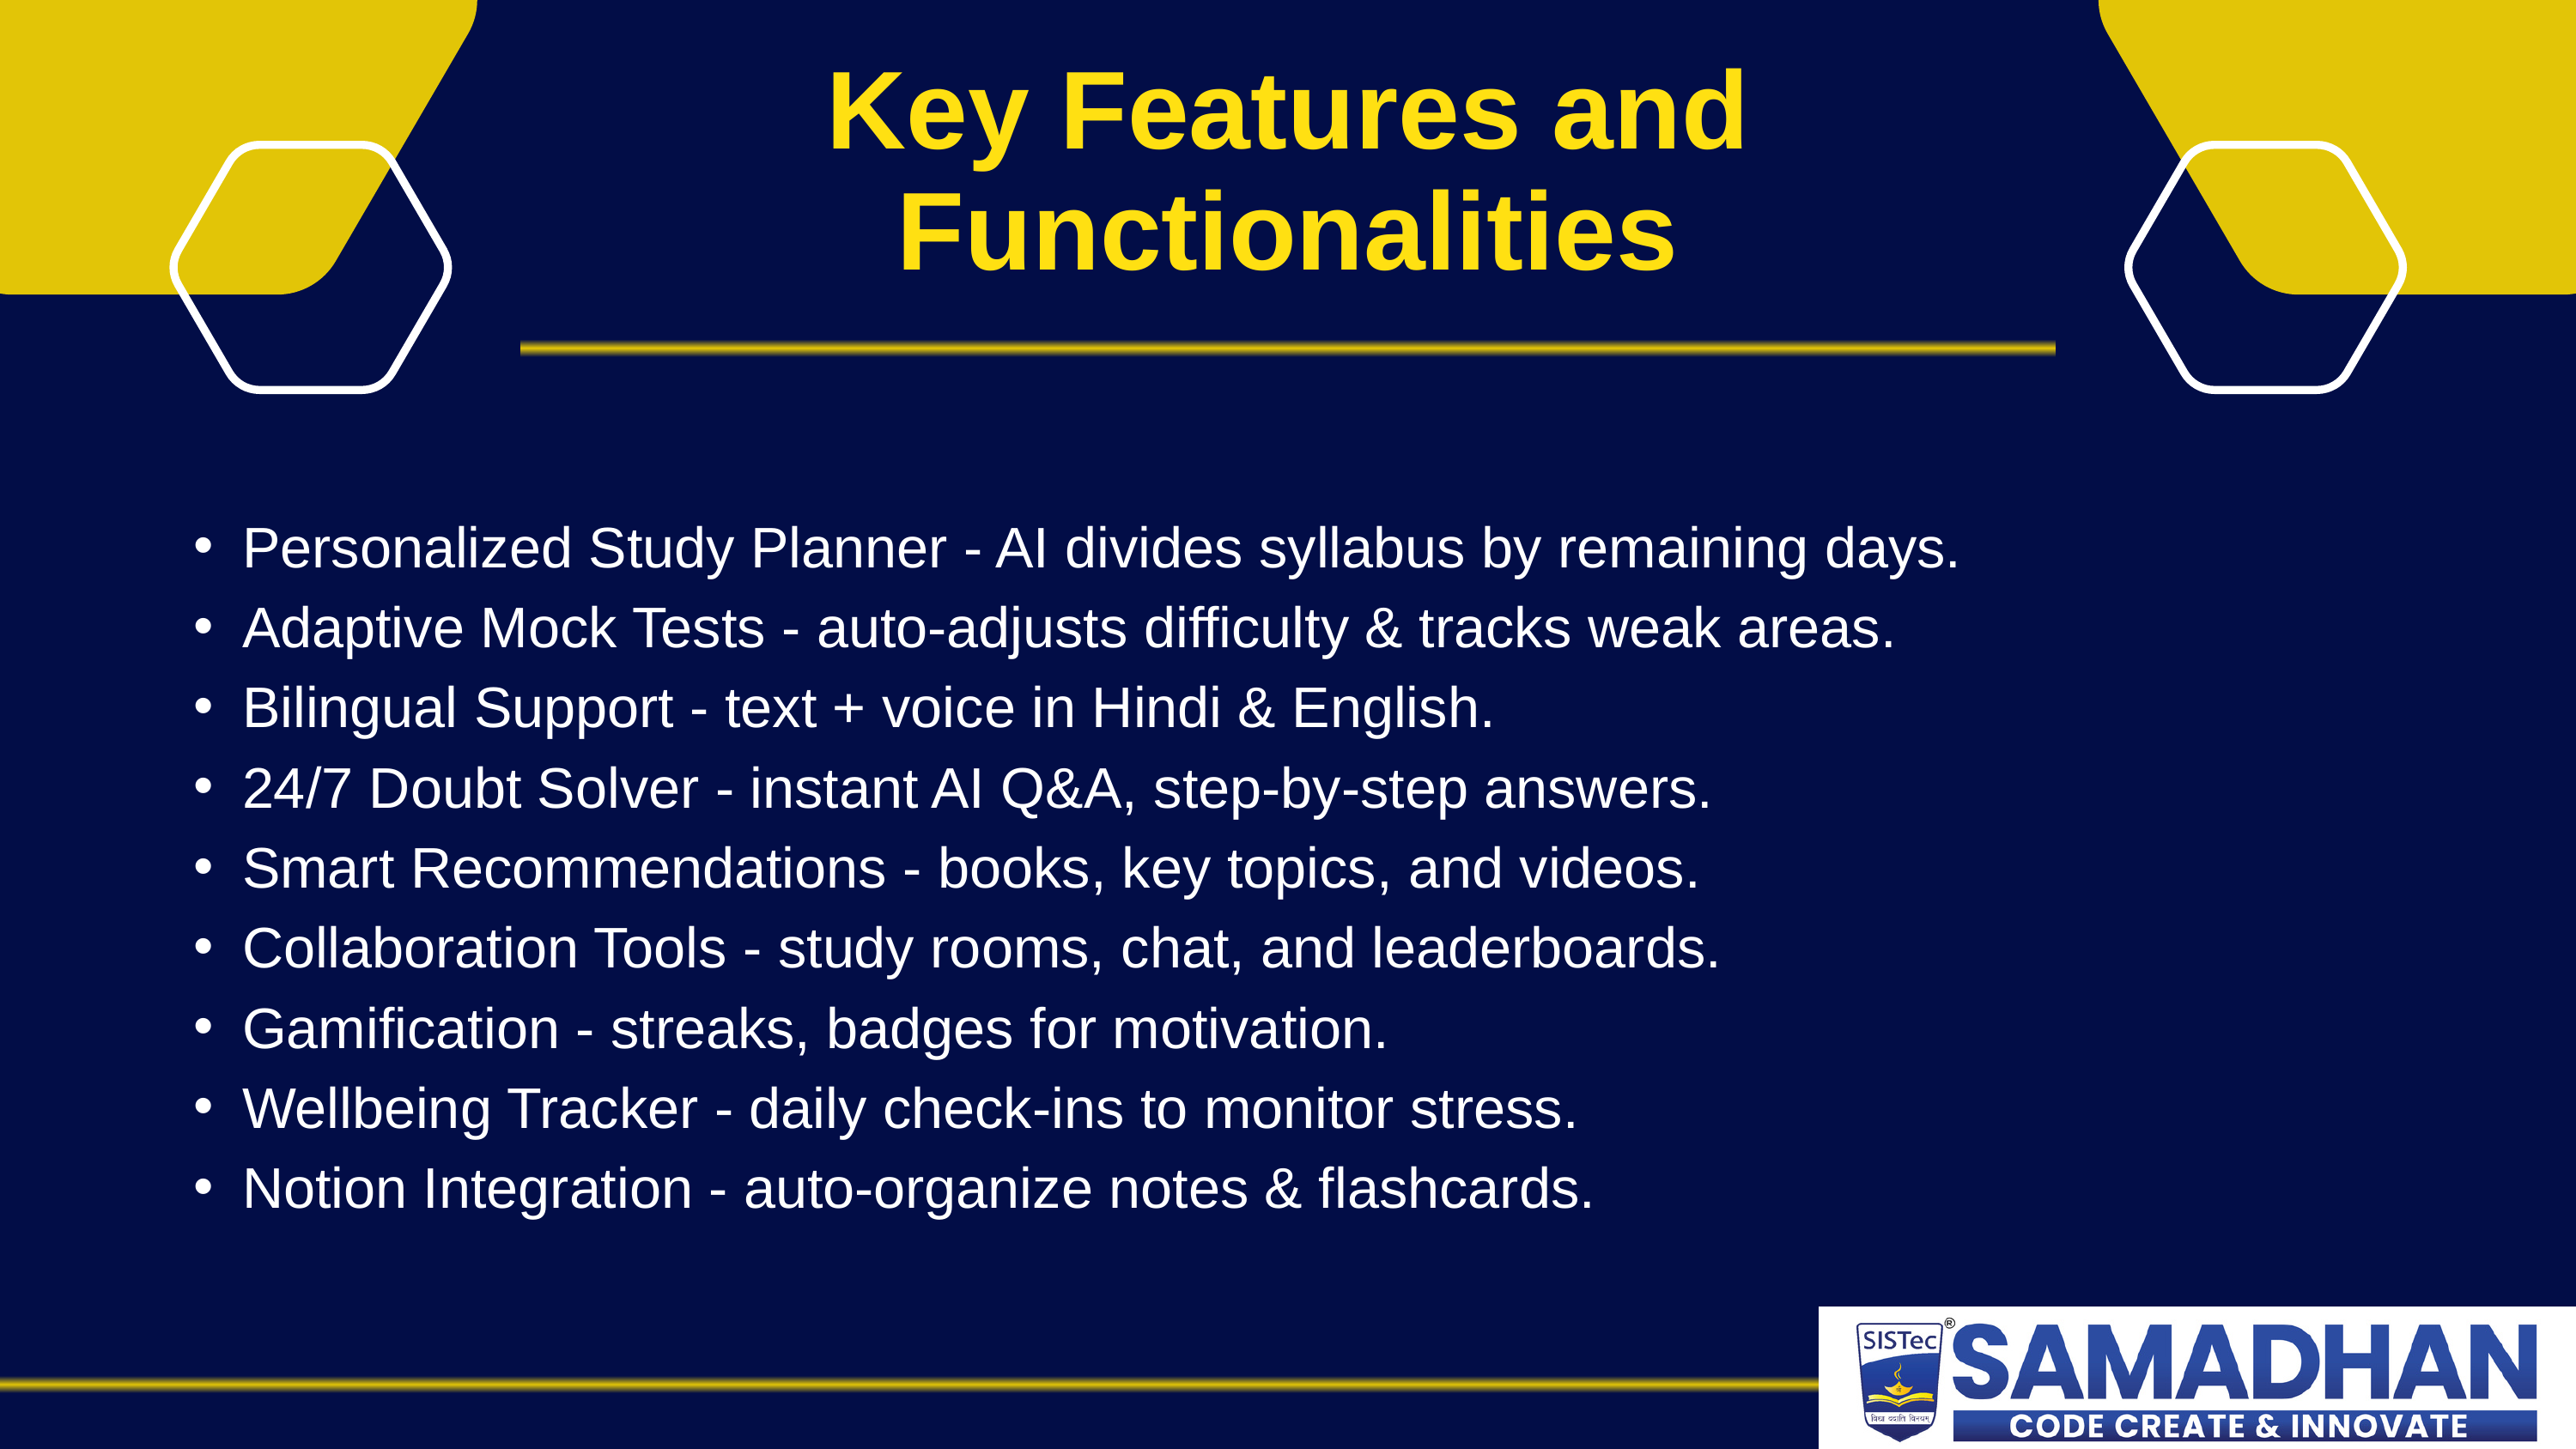

Key Features and Functionalities

Personalized Study Planner - AI divides syllabus by remaining days.
Adaptive Mock Tests - auto-adjusts difficulty & tracks weak areas.
Bilingual Support - text + voice in Hindi & English.
24/7 Doubt Solver - instant AI Q&A, step-by-step answers.
Smart Recommendations - books, key topics, and videos.
Collaboration Tools - study rooms, chat, and leaderboards.
Gamification - streaks, badges for motivation.
Wellbeing Tracker - daily check-ins to monitor stress.
Notion Integration - auto-organize notes & flashcards.